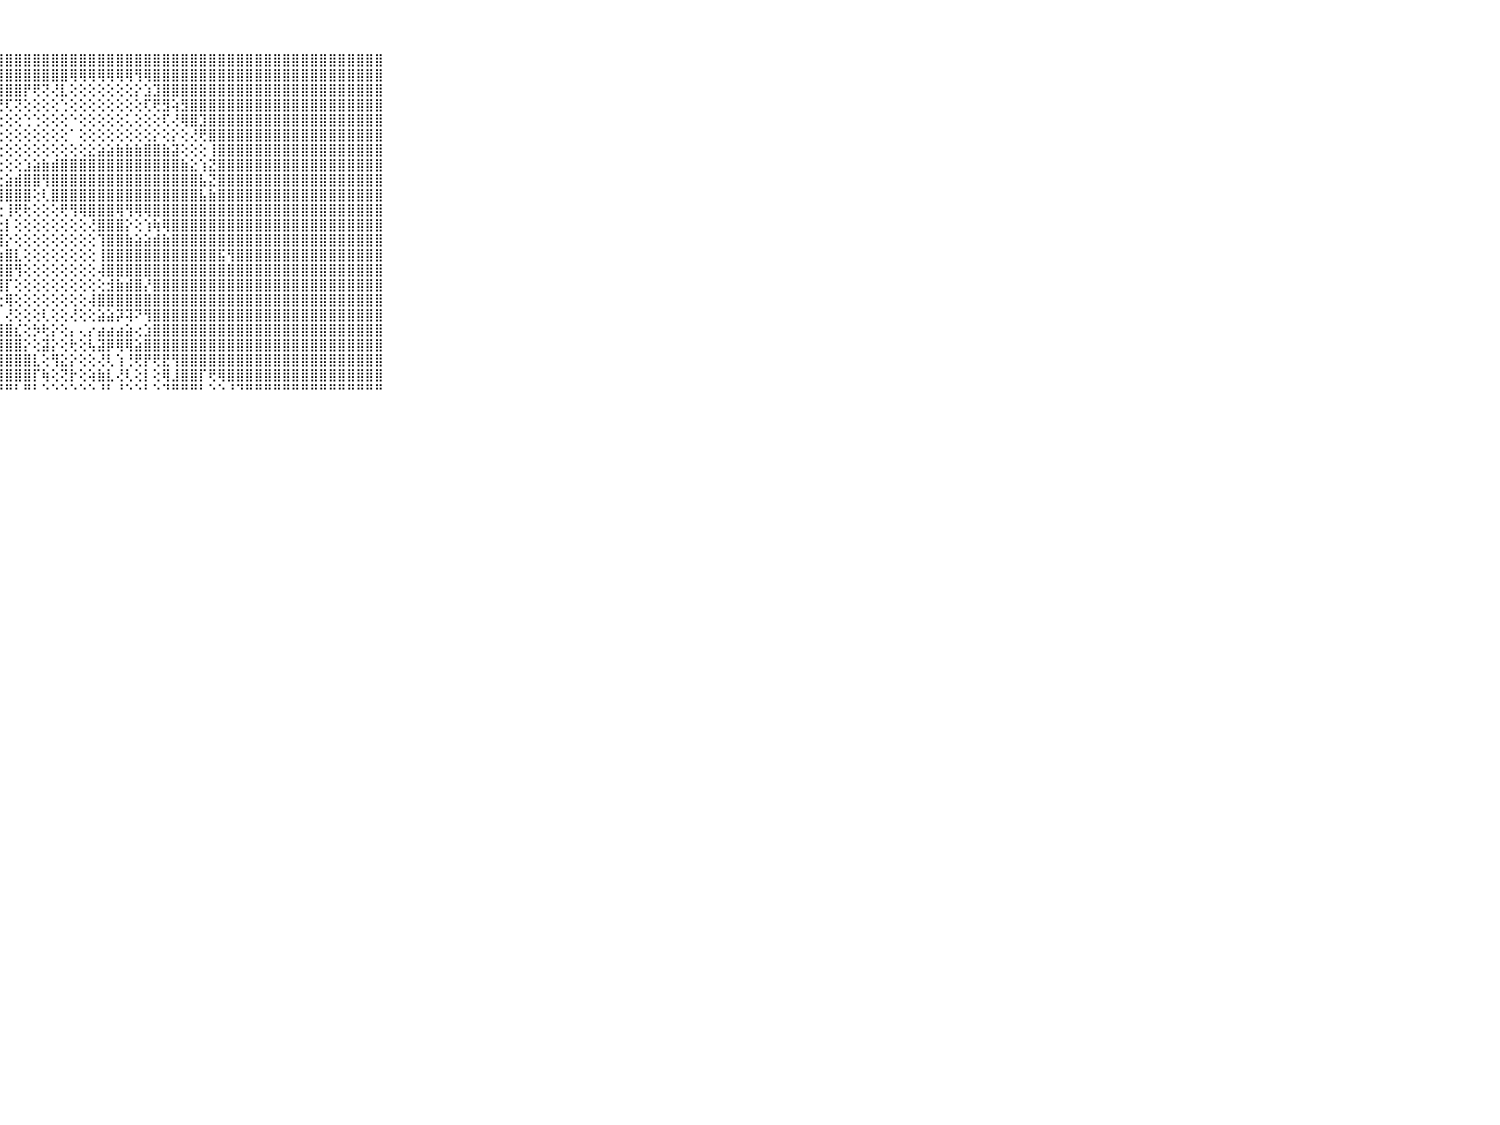

⠀⠀⠀⠀⠀⠀⠀⠀⠀⠀⠀⣿⣿⣿⣿⣿⣿⣿⣿⣿⣿⣿⣿⣿⣿⣿⣿⣿⣿⣿⣿⣿⣿⣿⣿⣿⣿⣿⣿⣿⣿⣿⣿⣿⣿⣿⣿⣿⣿⣿⣿⣿⣿⣿⣿⣿⣿⣿⣿⣿⣿⣿⣿⣿⣿⣿⣿⣿⣿⠀⠀⠀⠀⠀⠀⠀⠀⠀⠀⠀⠀
⠀⠀⠀⠀⠀⠀⠀⠀⠀⠀⠀⣿⣿⣿⣿⣿⣿⣿⣿⣿⣿⣿⣿⣿⣿⣿⣿⣿⣿⣿⣿⣿⣿⣿⣿⢿⢿⢿⢿⢿⢿⢿⢻⢿⣿⣿⣿⣿⣿⣿⣿⣿⣿⣿⣿⣿⣿⣿⣿⣿⣿⣿⣿⣿⣿⣿⣿⣿⣿⠀⠀⠀⠀⠀⠀⠀⠀⠀⠀⠀⠀
⠀⠀⠀⠀⠀⠀⠀⠀⠀⠀⠀⣿⣿⣿⣿⣿⣿⣿⣿⣿⣿⣿⣿⣿⣿⣿⣿⣿⣿⣿⡟⢟⢝⢜⣇⢕⢕⢕⢕⢕⢕⢕⡕⣱⣹⣿⣿⣿⣿⣿⣿⣿⣿⣿⣿⣿⣿⣿⣿⣿⣿⣿⣿⣿⣿⣿⣿⣿⣿⠀⠀⠀⠀⠀⠀⠀⠀⠀⠀⠀⠀
⠀⠀⠀⠀⠀⠀⠀⠀⠀⠀⠀⣿⣿⣿⣿⣿⣿⣿⣿⣿⣿⣿⣿⣿⣿⣿⡿⢟⢏⢝⢕⢕⢕⢕⢑⢕⢕⢕⢕⢕⢕⢕⢕⢏⢟⣻⢵⣻⣿⣿⣿⣿⣿⣿⣿⣿⣿⣿⣿⣿⣿⣿⣿⣿⣿⣿⣿⣿⣿⠀⠀⠀⠀⠀⠀⠀⠀⠀⠀⠀⠀
⠀⠀⠀⠀⠀⠀⠀⠀⠀⠀⠀⣿⣿⣿⣿⣿⣿⣿⣿⣿⣿⣿⣿⣿⣿⣿⡿⢗⢕⢕⢑⢑⢕⢕⢕⠑⢕⢕⢕⢕⢕⢅⢕⢕⢕⢏⢜⢿⣿⣹⣿⣿⣿⣿⣿⣿⣿⣿⣿⣿⣿⣿⣿⣿⣿⣿⣿⣿⣿⠀⠀⠀⠀⠀⠀⠀⠀⠀⠀⠀⠀
⠀⠀⠀⠀⠀⠀⠀⠀⠀⠀⠀⣿⣿⣿⣿⣿⣿⣿⣿⣿⣿⣿⣿⣿⡿⡟⢕⢕⢕⢕⢕⢕⢕⢕⢕⠁⢕⢕⢕⢕⢕⢕⢕⢕⡕⢕⡕⢕⢜⢟⣿⣿⣿⣿⣿⣿⣿⣿⣿⣿⣿⣿⣿⣿⣿⣿⣿⣿⣿⠀⠀⠀⠀⠀⠀⠀⠀⠀⠀⠀⠀
⠀⠀⠀⠀⠀⠀⠀⠀⠀⠀⠀⣿⣿⣿⣿⣿⣿⣿⣿⣿⣿⣿⣿⣿⢟⢕⢕⢕⢕⢕⢕⢕⢕⢕⢕⢕⢕⣕⣵⣵⣷⣷⣷⣿⣿⣷⣽⢕⢕⢕⢸⣿⣿⣿⣿⣿⣿⣿⣿⣿⣿⣿⣿⣿⣿⣿⣿⣿⣿⠀⠀⠀⠀⠀⠀⠀⠀⠀⠀⠀⠀
⠀⠀⠀⠀⠀⠀⠀⠀⠀⠀⠀⣿⣿⣿⣿⣿⣿⣿⣿⣿⣿⣿⣿⣯⣵⢷⢕⢕⢕⢕⣱⣵⣷⣾⣿⣿⣿⣿⣿⣿⣿⣿⣿⣿⣿⣿⣿⣷⣕⢱⣝⣿⣿⣿⣿⣿⣿⣿⣿⣿⣿⣿⣿⣿⣿⣿⣿⣿⣿⠀⠀⠀⠀⠀⠀⠀⠀⠀⠀⠀⠀
⠀⠀⠀⠀⠀⠀⠀⠀⠀⠀⠀⣿⣿⣿⣿⣿⣿⣿⣿⣿⣿⣿⣿⣷⡕⢕⢕⢕⣵⣾⣿⣿⢻⣿⣿⣿⣿⣿⣿⣿⣿⣿⣿⣿⣿⣿⣿⣿⣿⣧⣝⣿⣿⣿⣿⣿⣿⣿⣿⣿⣿⣿⣿⣿⣿⣿⣿⣿⣿⠀⠀⠀⠀⠀⠀⠀⠀⠀⠀⠀⠀
⠀⠀⠀⠀⠀⠀⠀⠀⠀⠀⠀⣿⣿⣿⣿⣿⣿⣿⣿⣿⣿⣿⣿⣿⢕⢕⢕⢸⣿⣿⣿⢕⢇⣿⣿⣿⣿⣿⣿⣿⣿⣿⣿⣿⣿⣿⣿⣿⣿⣧⣷⣿⣿⣿⣿⣿⣿⣿⣿⣿⣿⣿⣿⣿⣿⣿⣿⣿⣿⠀⠀⠀⠀⠀⠀⠀⠀⠀⠀⠀⠀
⠀⠀⠀⠀⠀⠀⠀⠀⠀⠀⠀⣿⣿⣿⣿⣿⣿⣿⣿⣿⣿⣿⣿⣿⡕⢕⢕⢕⢸⢟⢗⢕⢕⢕⢟⢻⢿⣿⣿⣿⢿⢻⢿⢿⣿⣿⣿⣿⣿⣿⣿⣿⣿⣿⣿⣿⣿⣿⣿⣿⣿⣿⣿⣿⣿⣿⣿⣿⣿⠀⠀⠀⠀⠀⠀⠀⠀⠀⠀⠀⠀
⠀⠀⠀⠀⠀⠀⠀⠀⠀⠀⠀⣿⣿⣿⣿⣿⣿⣿⣿⣿⣿⣿⣿⣿⡇⢕⢕⢕⡇⢕⢕⢕⢕⢕⢕⢕⢕⢜⣿⣿⣿⡕⢕⢱⢷⢿⣿⣿⣿⣿⣿⣿⣿⣿⣿⣿⣿⣿⣿⣿⣿⣿⣿⣿⣿⣿⣿⣿⣿⠀⠀⠀⠀⠀⠀⠀⠀⠀⠀⠀⠀
⠀⠀⠀⠀⠀⠀⠀⠀⠀⠀⠀⣿⣿⣿⣿⣿⣿⣿⣿⣿⣿⣿⣿⣿⣇⢕⢕⢸⡕⢕⢕⢕⢕⢕⢕⢕⢕⢕⢹⣿⣿⣷⣵⣵⣾⣷⣿⣿⣿⣿⣿⣿⣿⣿⣿⣿⣿⣿⣿⣿⣿⣿⣿⣿⣿⣿⣿⣿⣿⠀⠀⠀⠀⠀⠀⠀⠀⠀⠀⠀⠀
⠀⠀⠀⠀⠀⠀⠀⠀⠀⠀⠀⣿⣿⣿⣿⣿⣿⣿⣿⣿⣿⣿⣿⣿⣿⡕⢕⢱⣿⣇⢕⢕⢕⢕⢕⢕⢕⢕⢸⣿⣿⣿⣿⣿⣿⣿⣿⣿⣿⣿⣿⣯⢻⣿⣿⣿⣿⣿⣿⣿⣿⣿⣿⣿⣿⣿⣿⣿⣿⠀⠀⠀⠀⠀⠀⠀⠀⠀⠀⠀⠀
⠀⠀⠀⠀⠀⠀⠀⠀⠀⠀⠀⣿⣿⣿⣿⣿⣿⣿⣿⣿⣿⣿⣿⣿⡟⡏⢕⢸⣿⢻⢕⢕⢕⢕⢕⢕⢕⢕⢼⣿⣿⣿⣿⣿⣿⣿⣿⣿⣿⣿⣿⣿⣿⣿⣿⣿⣿⣿⣿⣿⣿⣿⣿⣿⣿⣿⣿⣿⣿⠀⠀⠀⠀⠀⠀⠀⠀⠀⠀⠀⠀
⠀⠀⠀⠀⠀⠀⠀⠀⠀⠀⠀⣿⣿⣿⣿⣿⣿⣿⣿⣿⣿⣿⣿⣿⡟⣷⢕⢸⡏⢕⢕⢕⢕⢕⢕⢕⢕⢕⢕⣺⣷⣾⣿⡜⣿⣿⣿⣿⣿⣿⣿⣿⣿⣿⣿⣿⣿⣿⣿⣿⣿⣿⣿⣿⣿⣿⣿⣿⣿⠀⠀⠀⠀⠀⠀⠀⠀⠀⠀⠀⠀
⠀⠀⠀⠀⠀⠀⠀⠀⠀⠀⠀⣿⣿⣿⣿⣿⣿⣿⣿⣿⣿⣿⣿⣿⣿⣟⣕⢕⢿⢕⢕⢕⢕⢕⢕⢕⢕⢼⣿⣿⣿⣿⣿⣿⣿⣿⣿⣿⣿⣿⣿⣿⣿⣿⣿⣿⣿⣿⣿⣿⣿⣿⣿⣿⣿⣿⣿⣿⣿⠀⠀⠀⠀⠀⠀⠀⠀⠀⠀⠀⠀
⠀⠀⠀⠀⠀⠀⠀⠀⠀⠀⠀⣿⣿⣿⣿⣿⣿⣿⣿⣿⣿⣿⣿⣿⣿⣿⣿⡇⢜⢕⢕⢕⢇⢕⢕⢜⢕⢕⣵⣵⡽⢽⠝⢻⣿⣿⣿⣿⣿⣿⣿⣿⣿⣿⣿⣿⣿⣿⣿⣿⣿⣿⣿⣿⣿⣿⣿⣿⣿⠀⠀⠀⠀⠀⠀⠀⠀⠀⠀⠀⠀
⠀⠀⠀⠀⠀⠀⠀⠀⠀⠀⠀⣿⣿⣿⣿⣿⣿⣿⣿⣿⣿⣿⣿⣿⣿⣿⣿⣿⣿⣎⢕⡳⢗⡕⢕⡄⢄⡔⣴⣴⣴⣵⢔⣱⣿⣿⣿⣿⣿⣿⣿⣿⣿⣿⣿⣿⣿⣿⣿⣿⣿⣿⣿⣿⣿⣿⣿⣿⣿⠀⠀⠀⠀⠀⠀⠀⠀⠀⠀⠀⠀
⠀⠀⠀⠀⠀⠀⠀⠀⠀⠀⠀⣿⣿⣿⣿⣿⣿⣿⣿⣿⣿⣿⣿⣿⣿⣿⣿⣿⣿⣿⡕⢕⣽⡕⢕⢗⢕⢧⣽⡿⢿⢿⣵⣿⣿⣿⣿⣿⣿⣿⣿⣿⣿⣿⣿⣿⣿⣿⣿⣿⣿⣿⣿⣿⣿⣿⣿⣿⣿⠀⠀⠀⠀⠀⠀⠀⠀⠀⠀⠀⠀
⠀⠀⠀⠀⠀⠀⠀⠀⠀⠀⠀⣿⣿⣿⣿⣿⣿⣿⣿⣿⣿⣿⣿⣿⣿⣿⣿⣿⣿⣿⣿⣇⢕⢻⣕⡕⢕⢕⢜⢇⢱⢘⢟⡟⢟⣟⢻⣿⣿⣿⣿⣿⣿⣿⣿⣿⣿⣿⣿⣿⣿⣿⣿⣿⣿⣿⣿⣿⣿⠀⠀⠀⠀⠀⠀⠀⠀⠀⠀⠀⠀
⠀⠀⠀⠀⠀⠀⠀⠀⠀⠀⠀⣿⣿⣿⣿⣿⣿⣿⣿⣿⣿⣿⣿⣿⣿⣿⣿⣿⣿⣿⣿⡏⢷⢕⢝⡗⢕⢵⣷⣇⢜⢇⢕⡇⢕⢿⣸⣿⣿⡏⢟⢿⣿⣿⣿⣿⣿⣿⣿⣿⣿⣿⣿⣿⣿⣿⣿⣿⣿⠀⠀⠀⠀⠀⠀⠀⠀⠀⠀⠀⠀
⠀⠀⠀⠀⠀⠀⠀⠀⠀⠀⠀⠛⠛⠛⠛⠛⠛⠛⠛⠛⠛⠛⠛⠛⠛⠛⠛⠛⠛⠃⠛⠃⠑⠑⠑⠑⠑⠑⠘⠃⠘⠑⠑⠃⠑⠙⠛⠛⠛⠃⠑⠑⠘⠙⠛⠛⠛⠛⠛⠛⠛⠛⠛⠛⠛⠛⠛⠛⠛⠀⠀⠀⠀⠀⠀⠀⠀⠀⠀⠀⠀